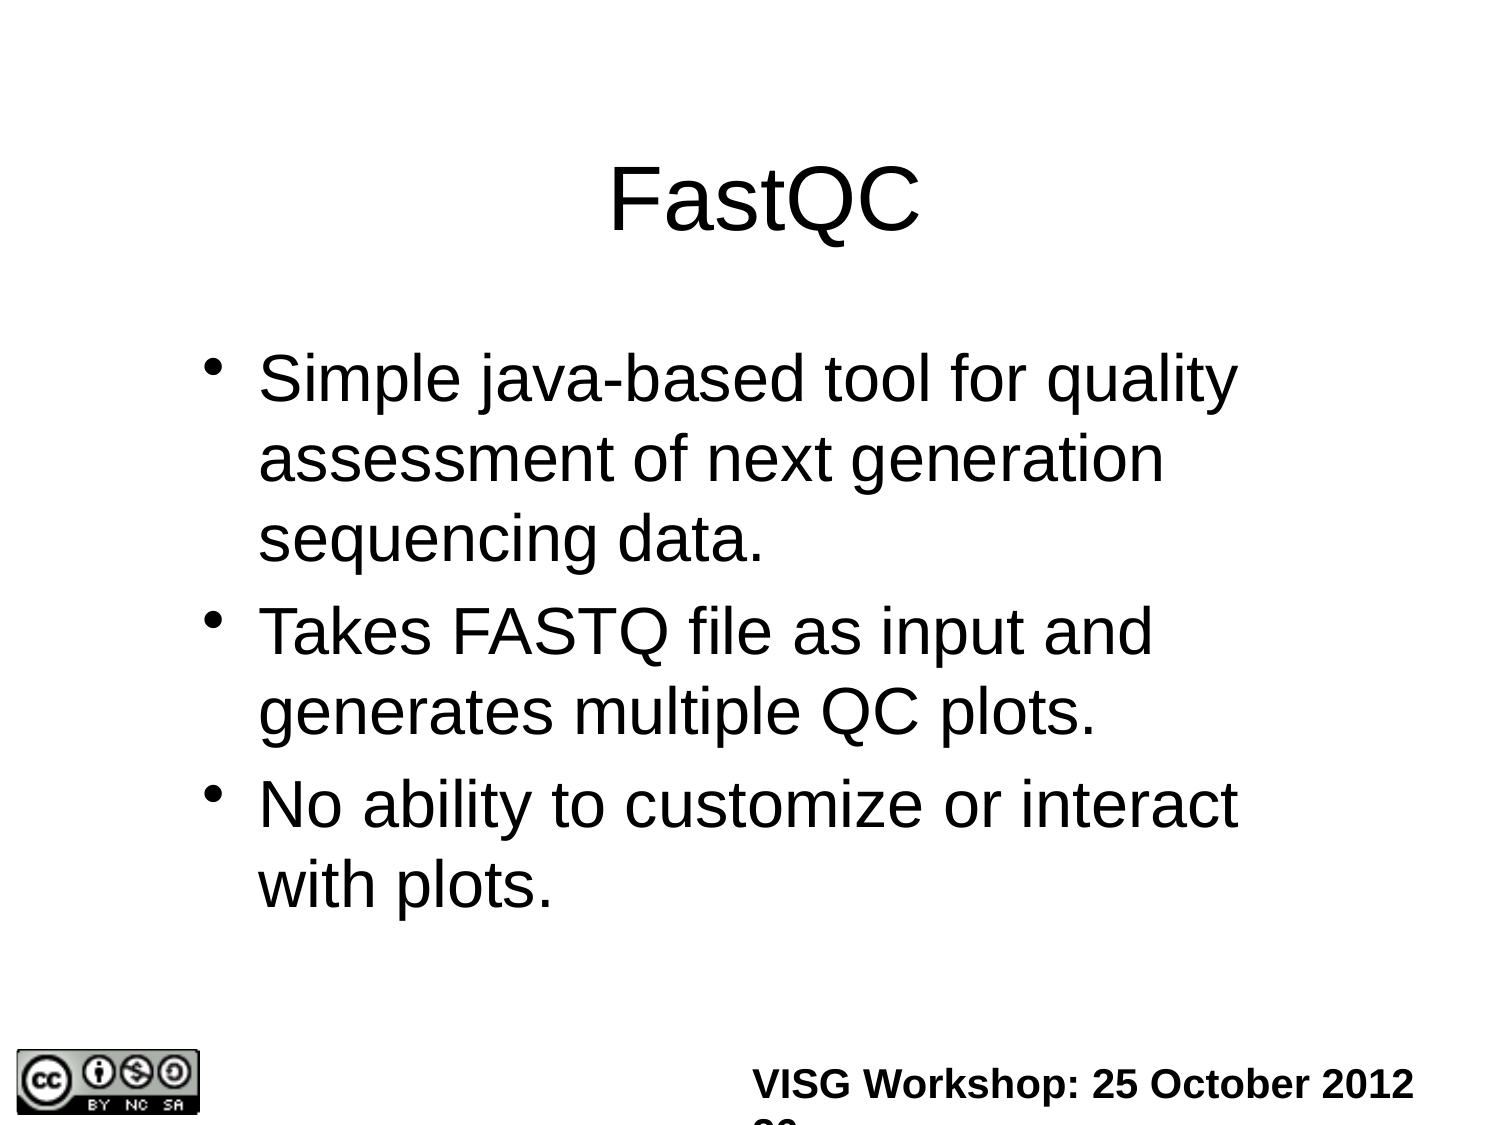

# FastQC
Simple java-based tool for quality assessment of next generation sequencing data.
Takes FASTQ file as input and generates multiple QC plots.
No ability to customize or interact with plots.